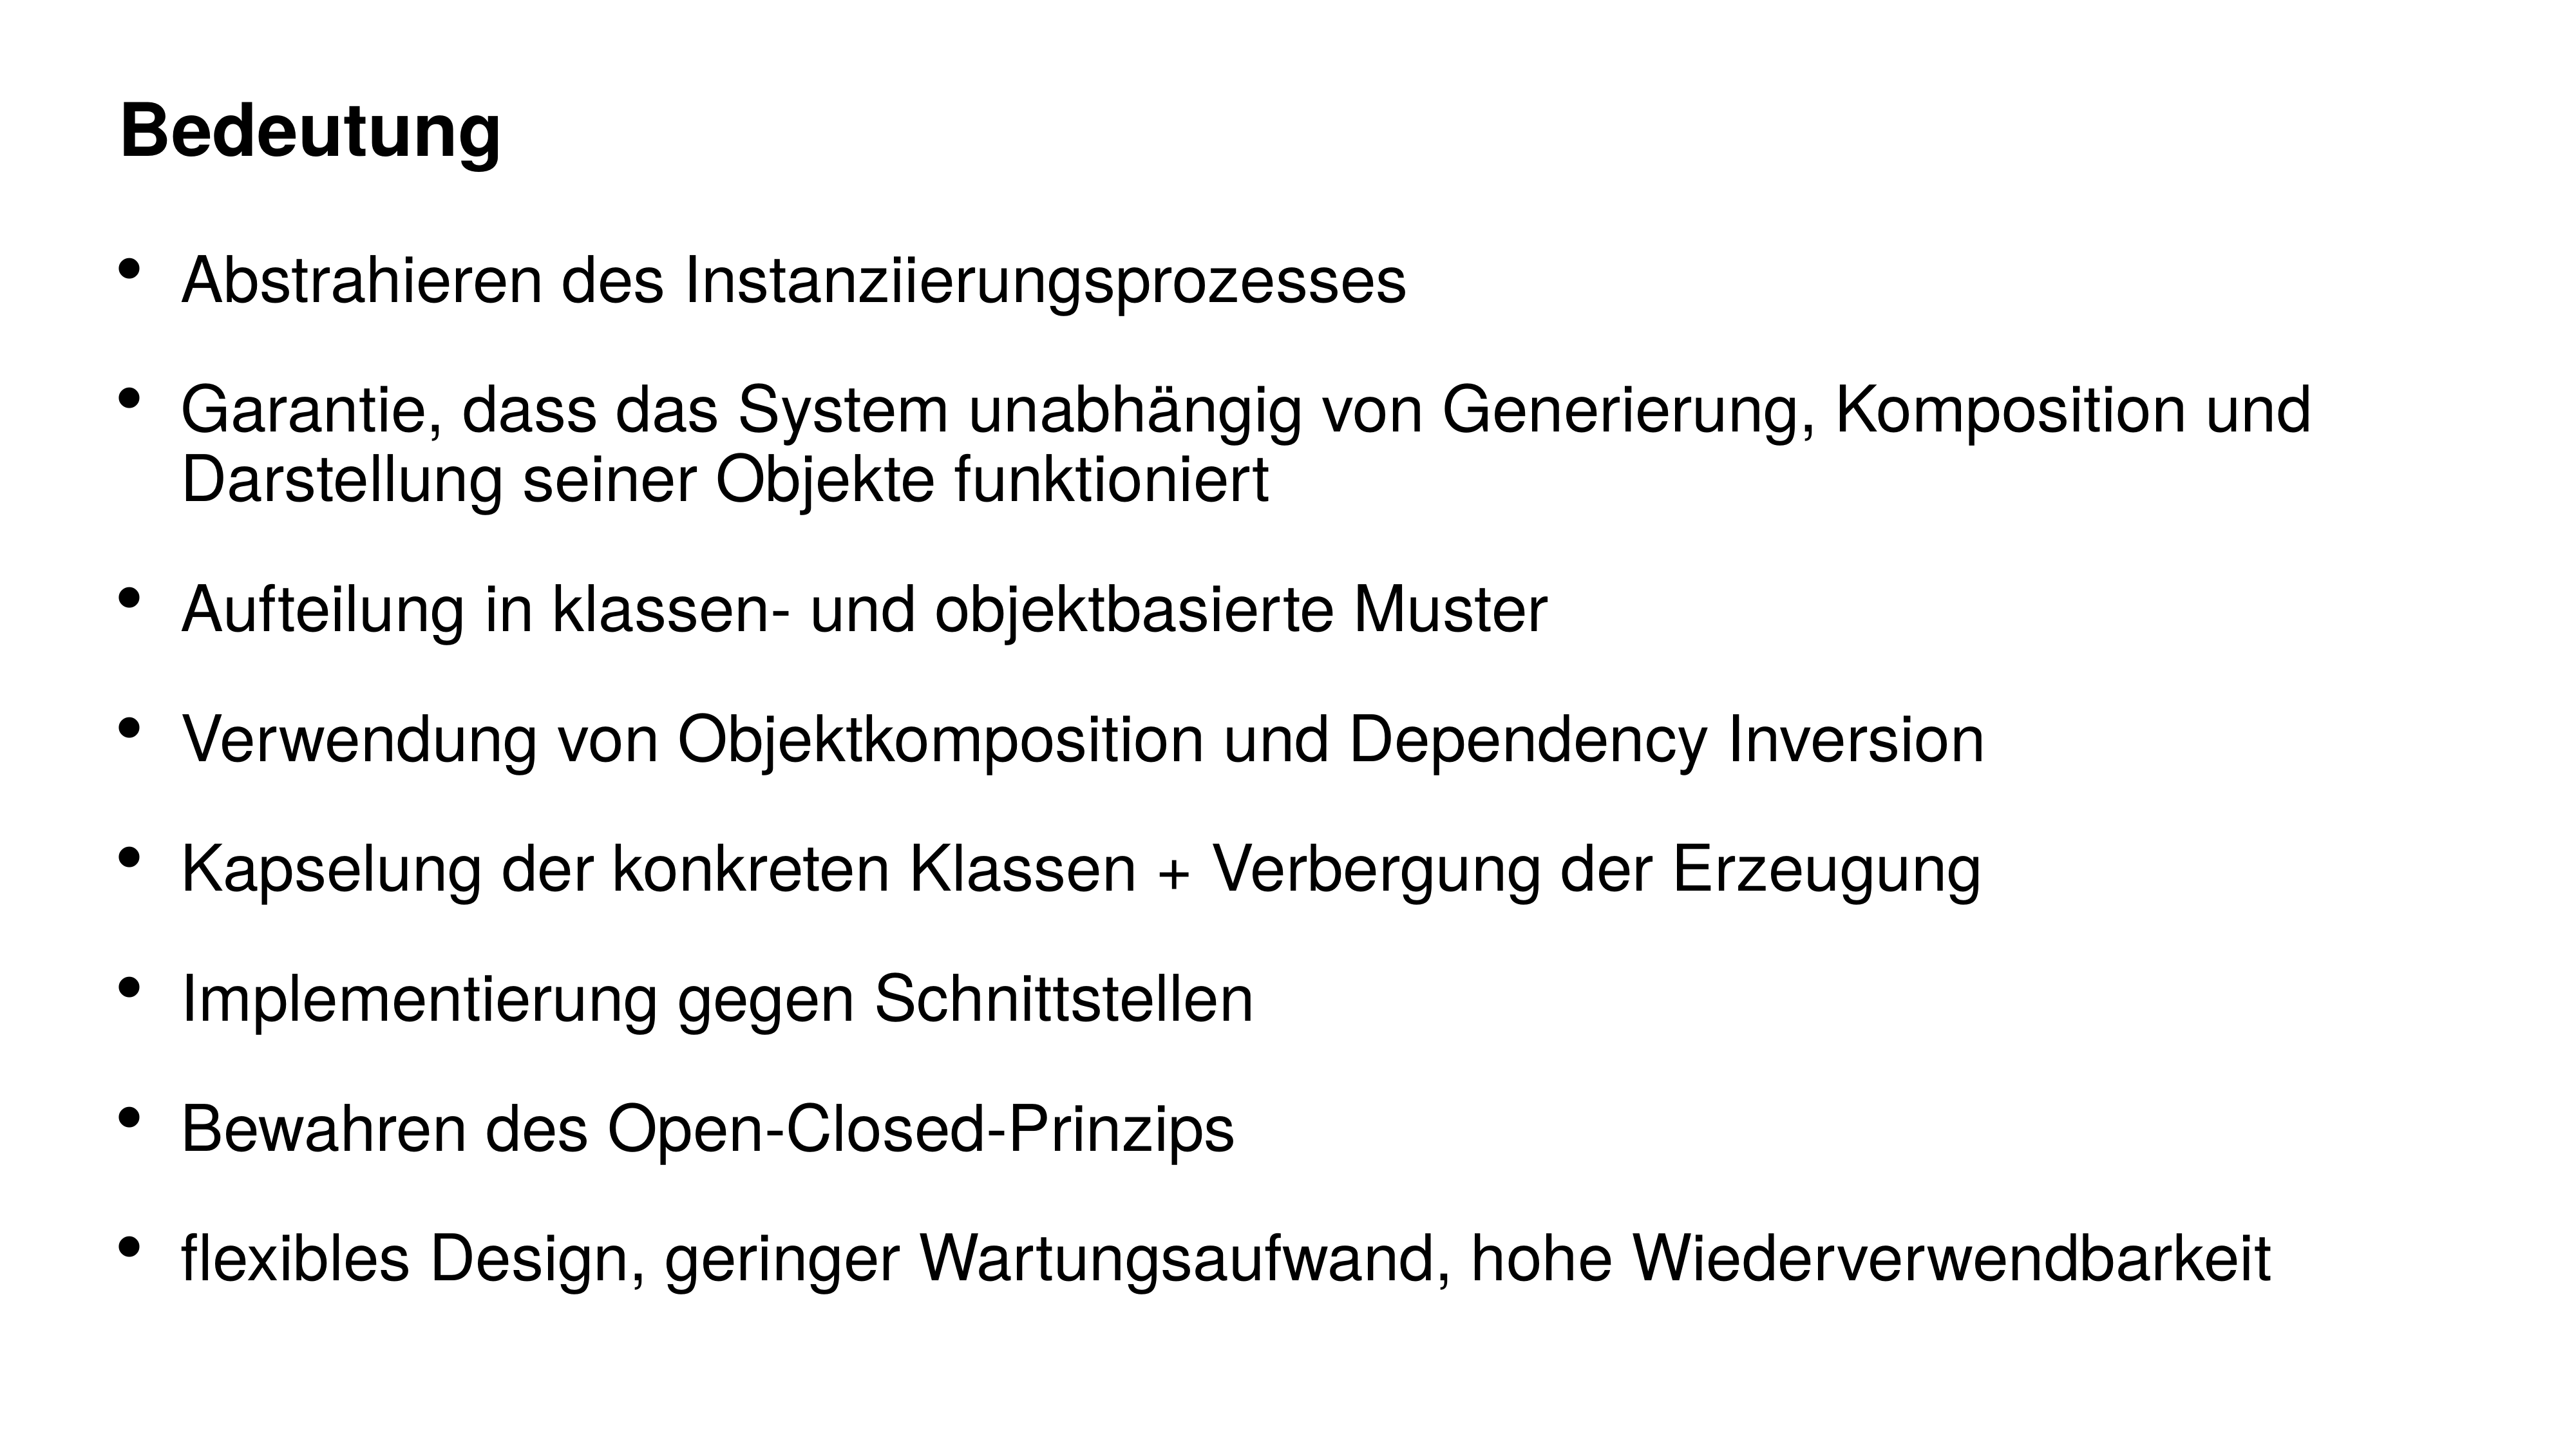

Bedeutung
Abstrahieren des Instanziierungsprozesses
Garantie, dass das System unabhängig von Generierung, Komposition und Darstellung seiner Objekte funktioniert
Aufteilung in klassen- und objektbasierte Muster
Verwendung von Objektkomposition und Dependency Inversion
Kapselung der konkreten Klassen + Verbergung der Erzeugung
Implementierung gegen Schnittstellen
Bewahren des Open-Closed-Prinzips
flexibles Design, geringer Wartungsaufwand, hohe Wiederverwendbarkeit